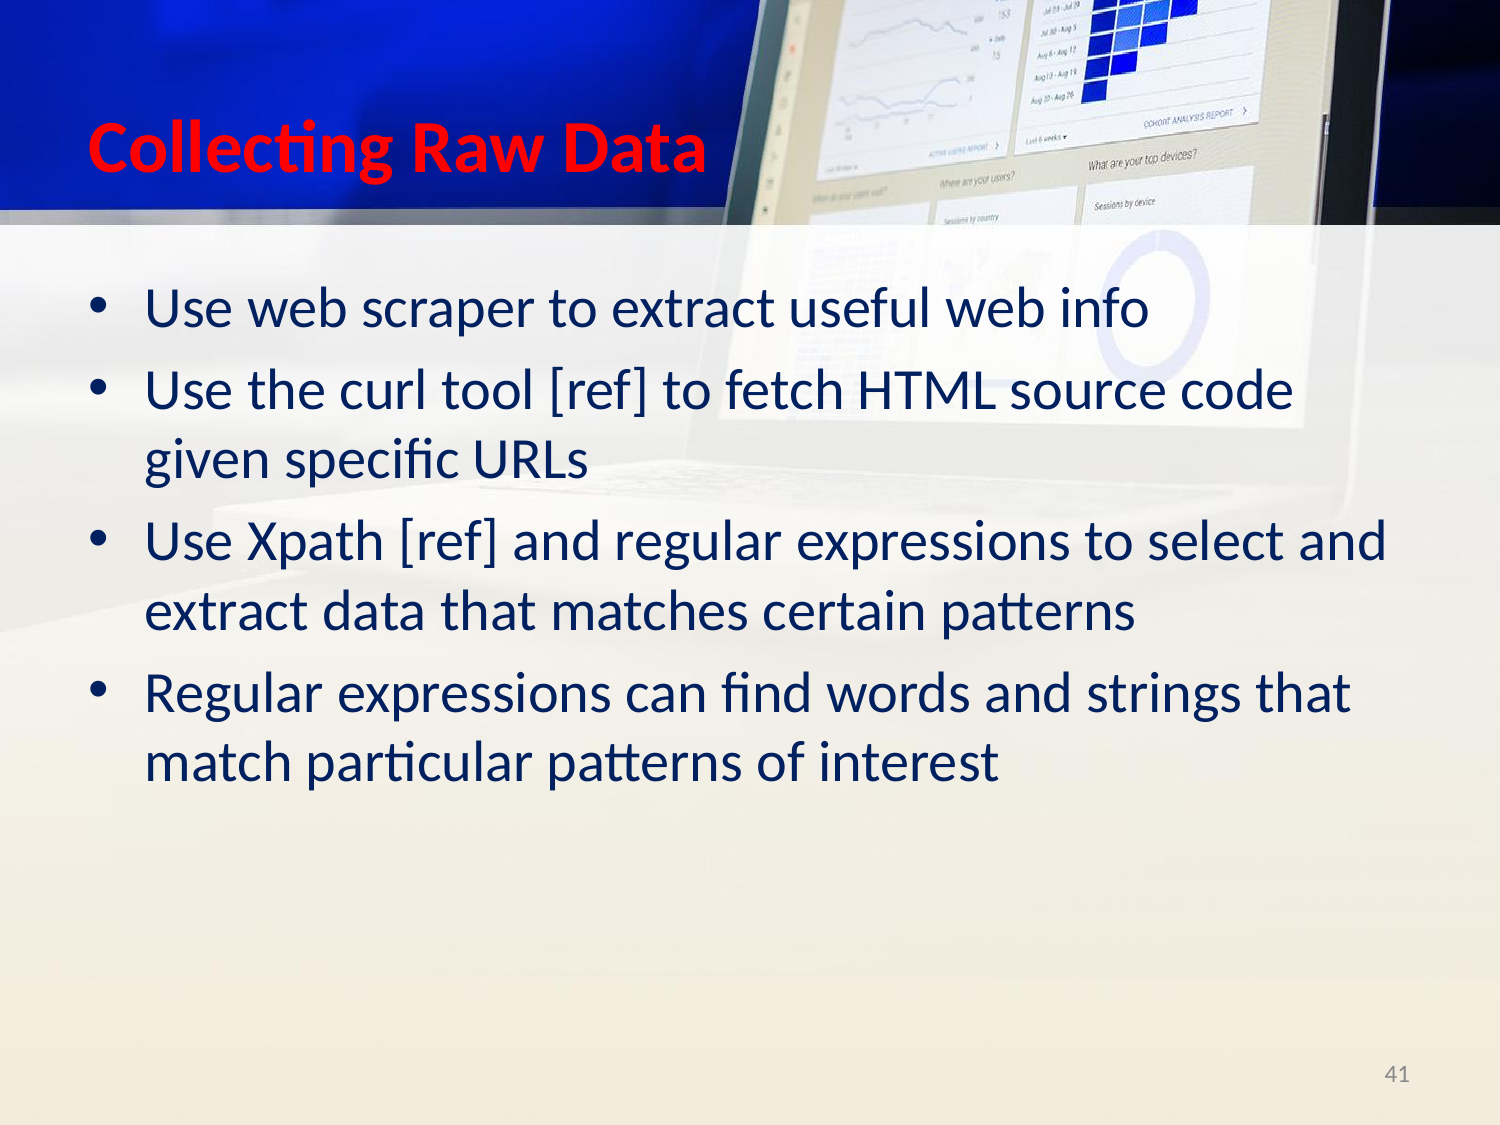

# Collecting Raw Data
Use web scraper to extract useful web info
Use the curl tool [ref] to fetch HTML source code given specific URLs
Use Xpath [ref] and regular expressions to select and extract data that matches certain patterns
Regular expressions can find words and strings that match particular patterns of interest
41